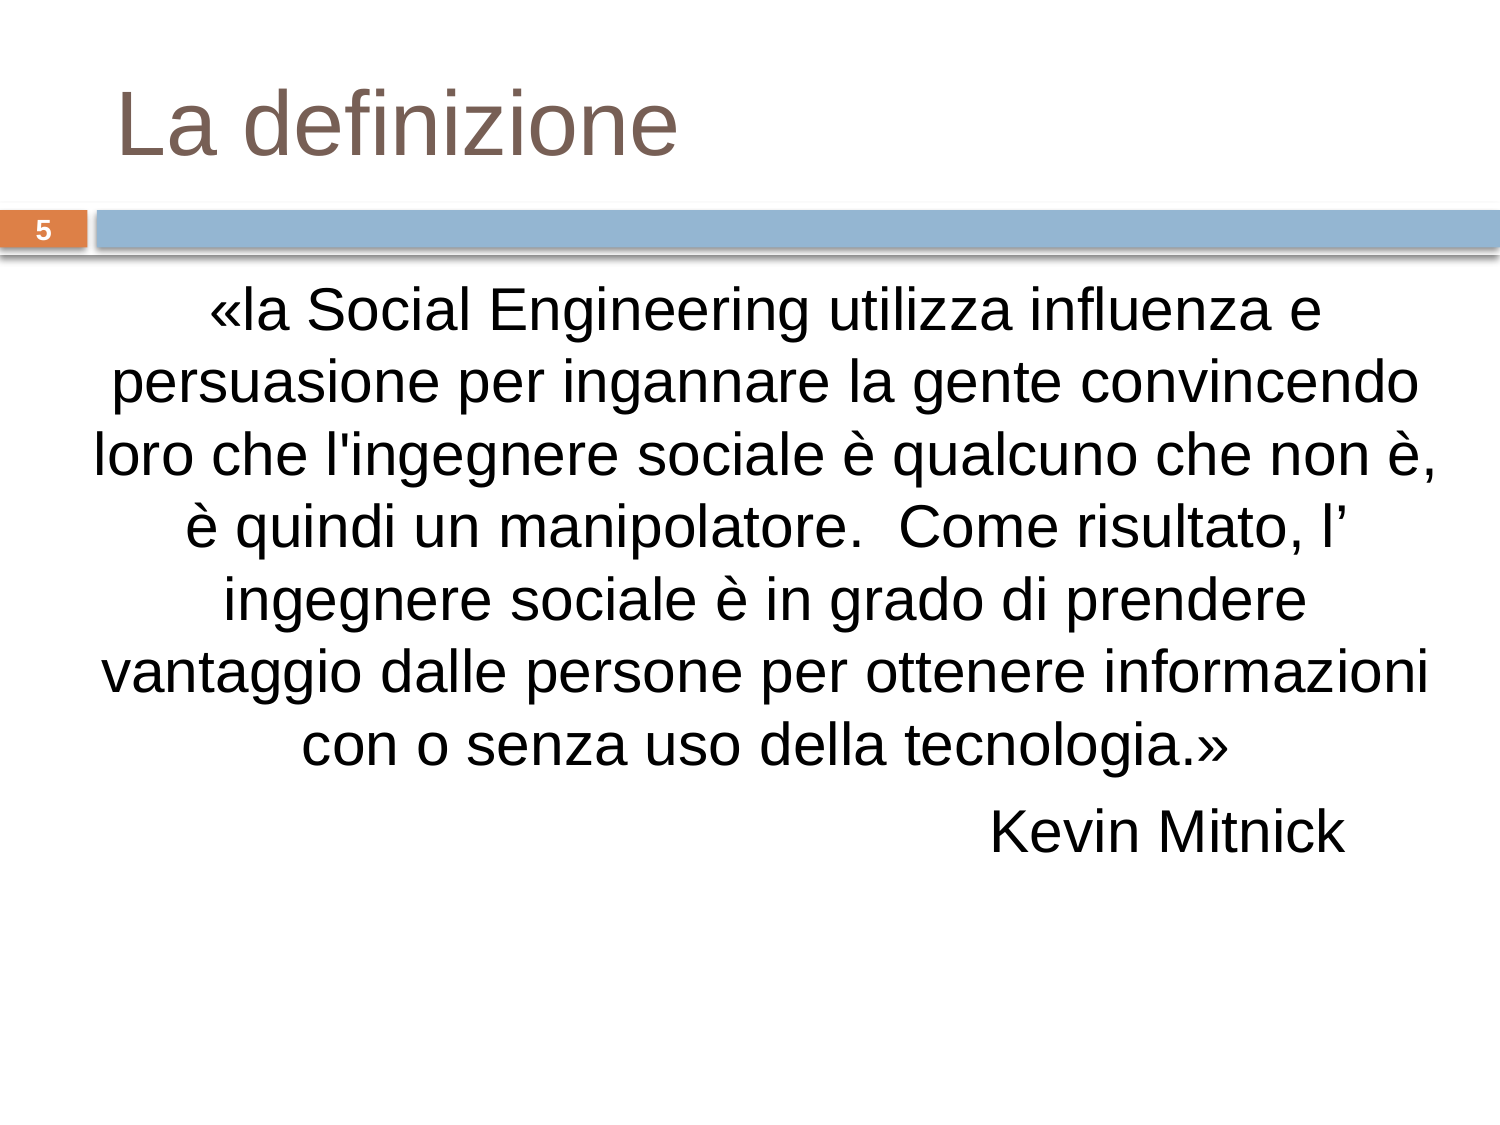

# La definizione
5
«la Social Engineering utilizza influenza e persuasione per ingannare la gente convincendo loro che l'ingegnere sociale è qualcuno che non è, è quindi un manipolatore.  Come risultato, l’ ingegnere sociale è in grado di prendere vantaggio dalle persone per ottenere informazioni con o senza uso della tecnologia.»
						Kevin Mitnick